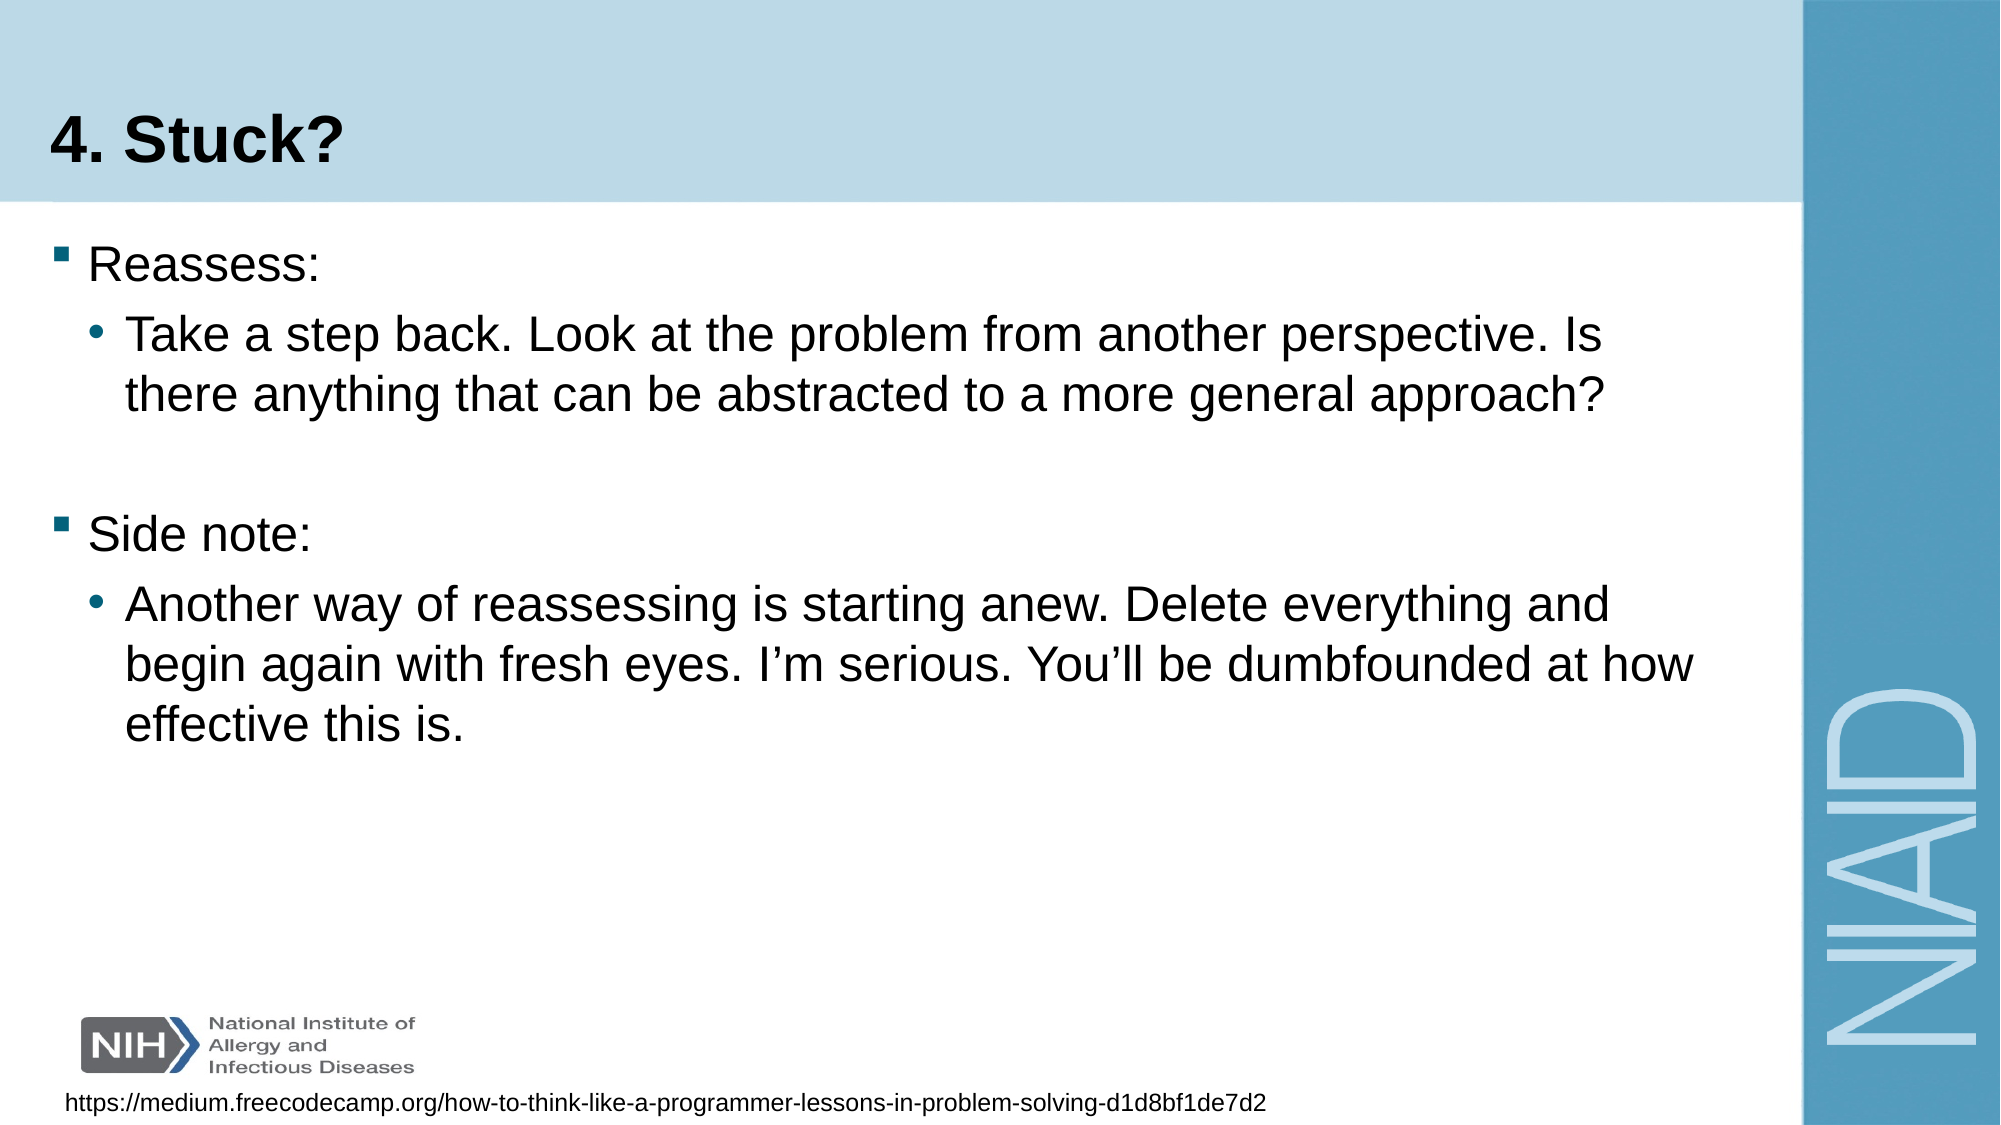

# 4. Stuck?
Reassess:
Take a step back. Look at the problem from another perspective. Is there anything that can be abstracted to a more general approach?

Side note:
Another way of reassessing is starting anew. Delete everything and begin again with fresh eyes. I’m serious. You’ll be dumbfounded at how effective this is.
https://medium.freecodecamp.org/how-to-think-like-a-programmer-lessons-in-problem-solving-d1d8bf1de7d2